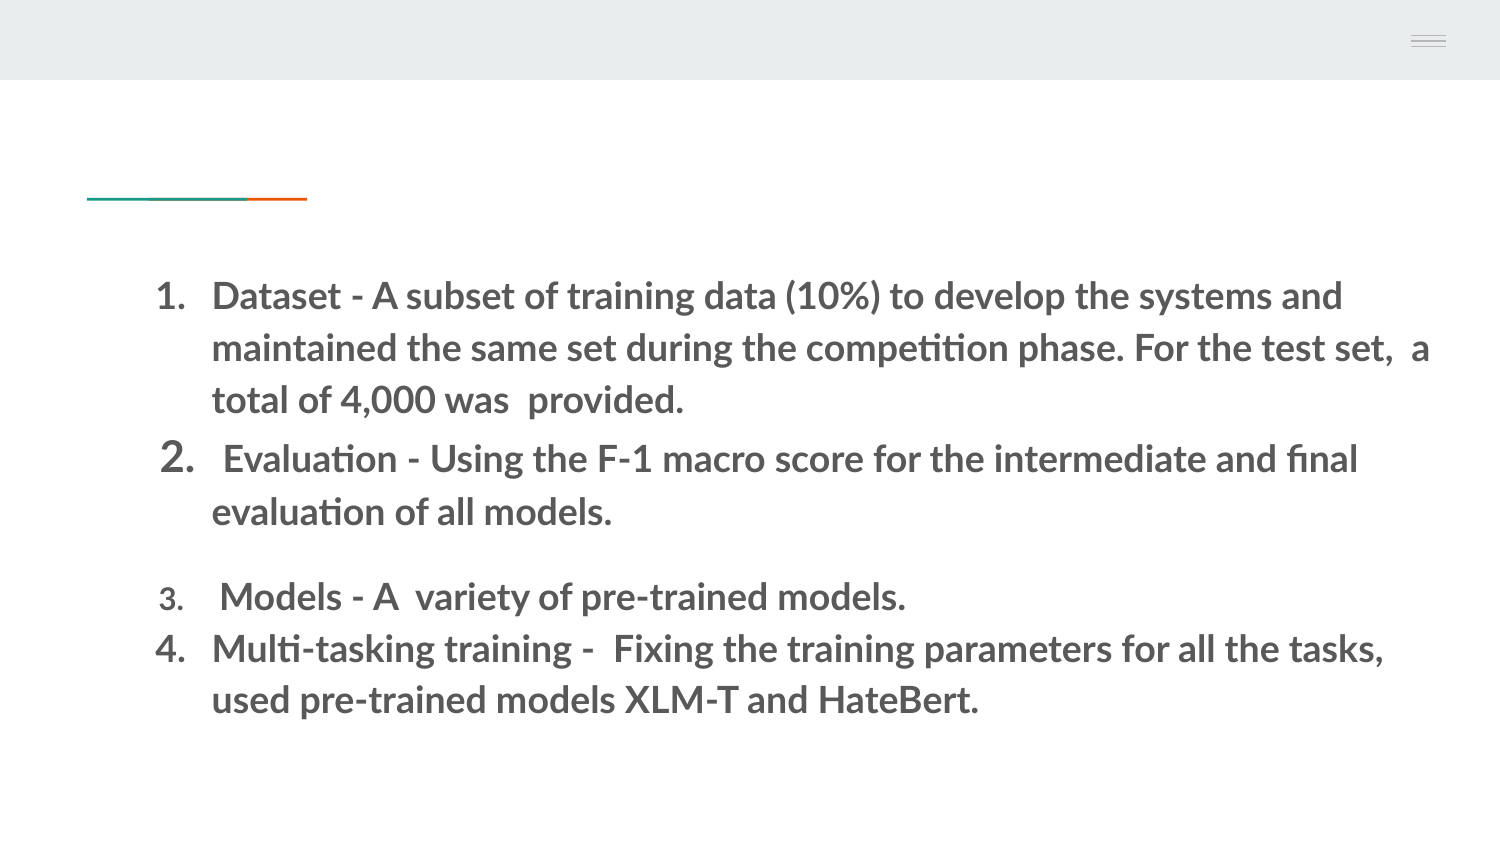

Dataset - A subset of training data (10%) to develop the systems and maintained the same set during the competition phase. For the test set,  a total of 4,000 was  provided.
 Evaluation - Using the F-1 macro score for the intermediate and final evaluation of all models.
 Models - A  variety of pre-trained models.
Multi-tasking training -  Fixing the training parameters for all the tasks, used pre-trained models XLM-T and HateBert.